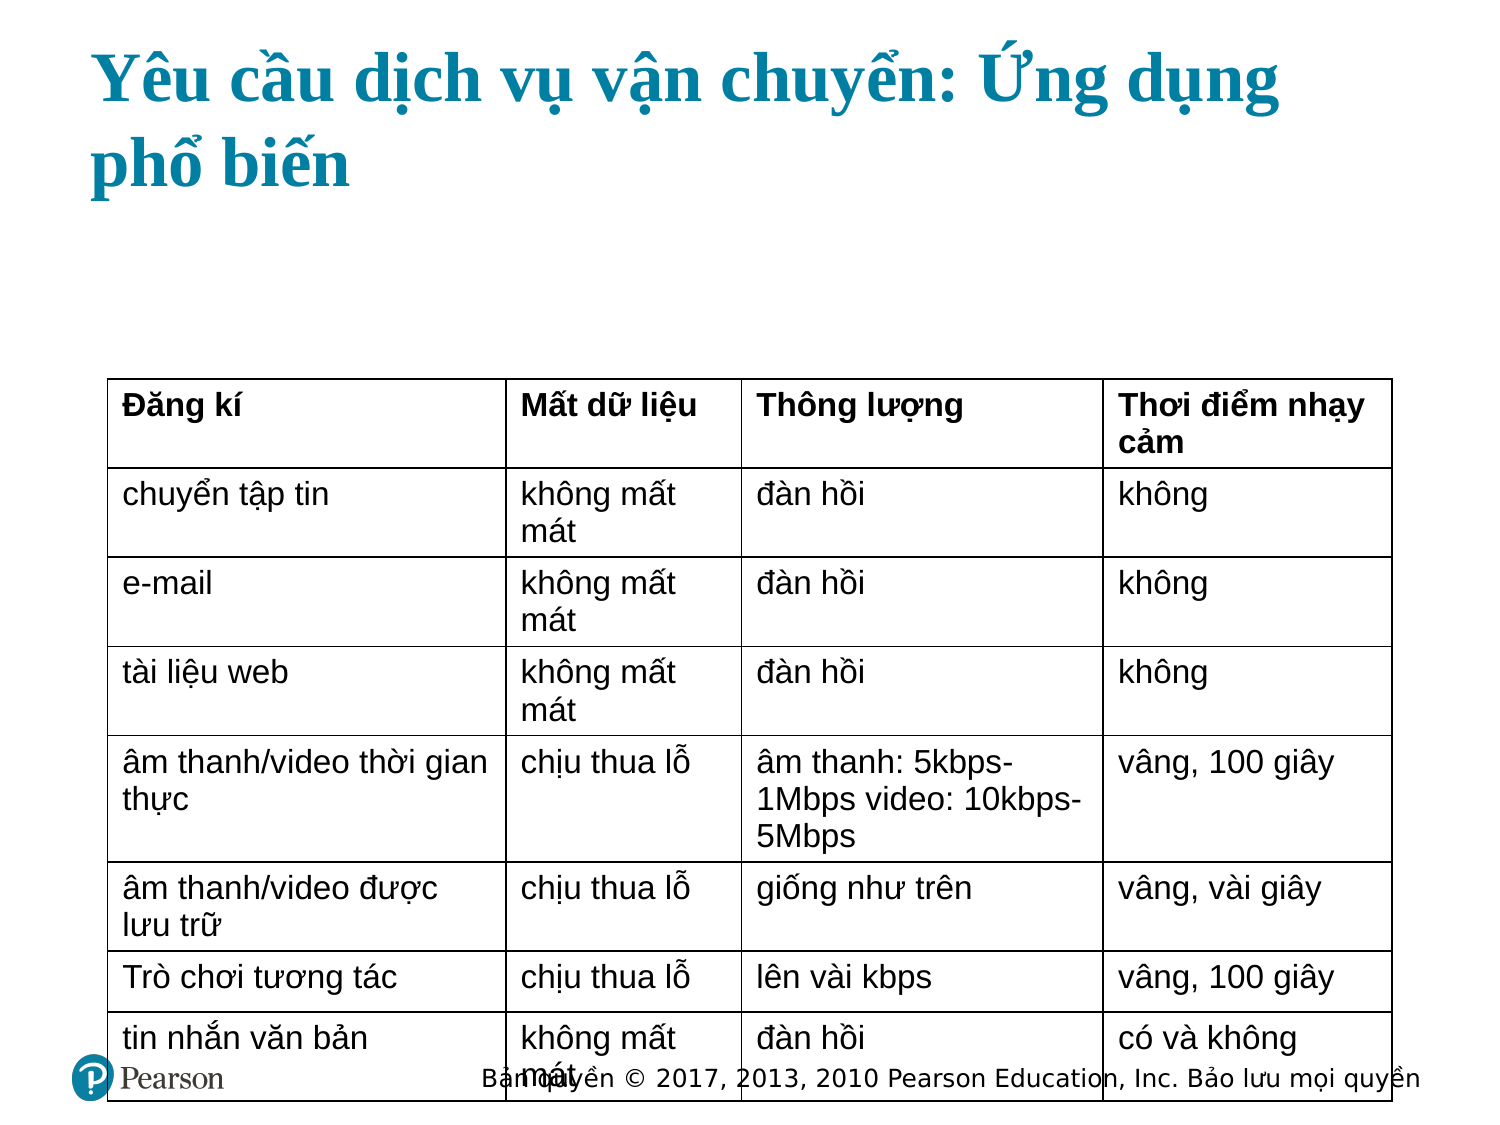

# Yêu cầu dịch vụ vận chuyển: Ứng dụng phổ biến
| Đăng kí | Mất dữ liệu | Thông lượng | Thơi điểm nhạy cảm |
| --- | --- | --- | --- |
| chuyển tập tin | không mất mát | đàn hồi | không |
| e-mail | không mất mát | đàn hồi | không |
| tài liệu web | không mất mát | đàn hồi | không |
| âm thanh/video thời gian thực | chịu thua lỗ | âm thanh: 5kbps-1Mbps video: 10kbps-5Mbps | vâng, 100 giây |
| âm thanh/video được lưu trữ | chịu thua lỗ | giống như trên | vâng, vài giây |
| Trò chơi tương tác | chịu thua lỗ | lên vài kbps | vâng, 100 giây |
| tin nhắn văn bản | không mất mát | đàn hồi | có và không |